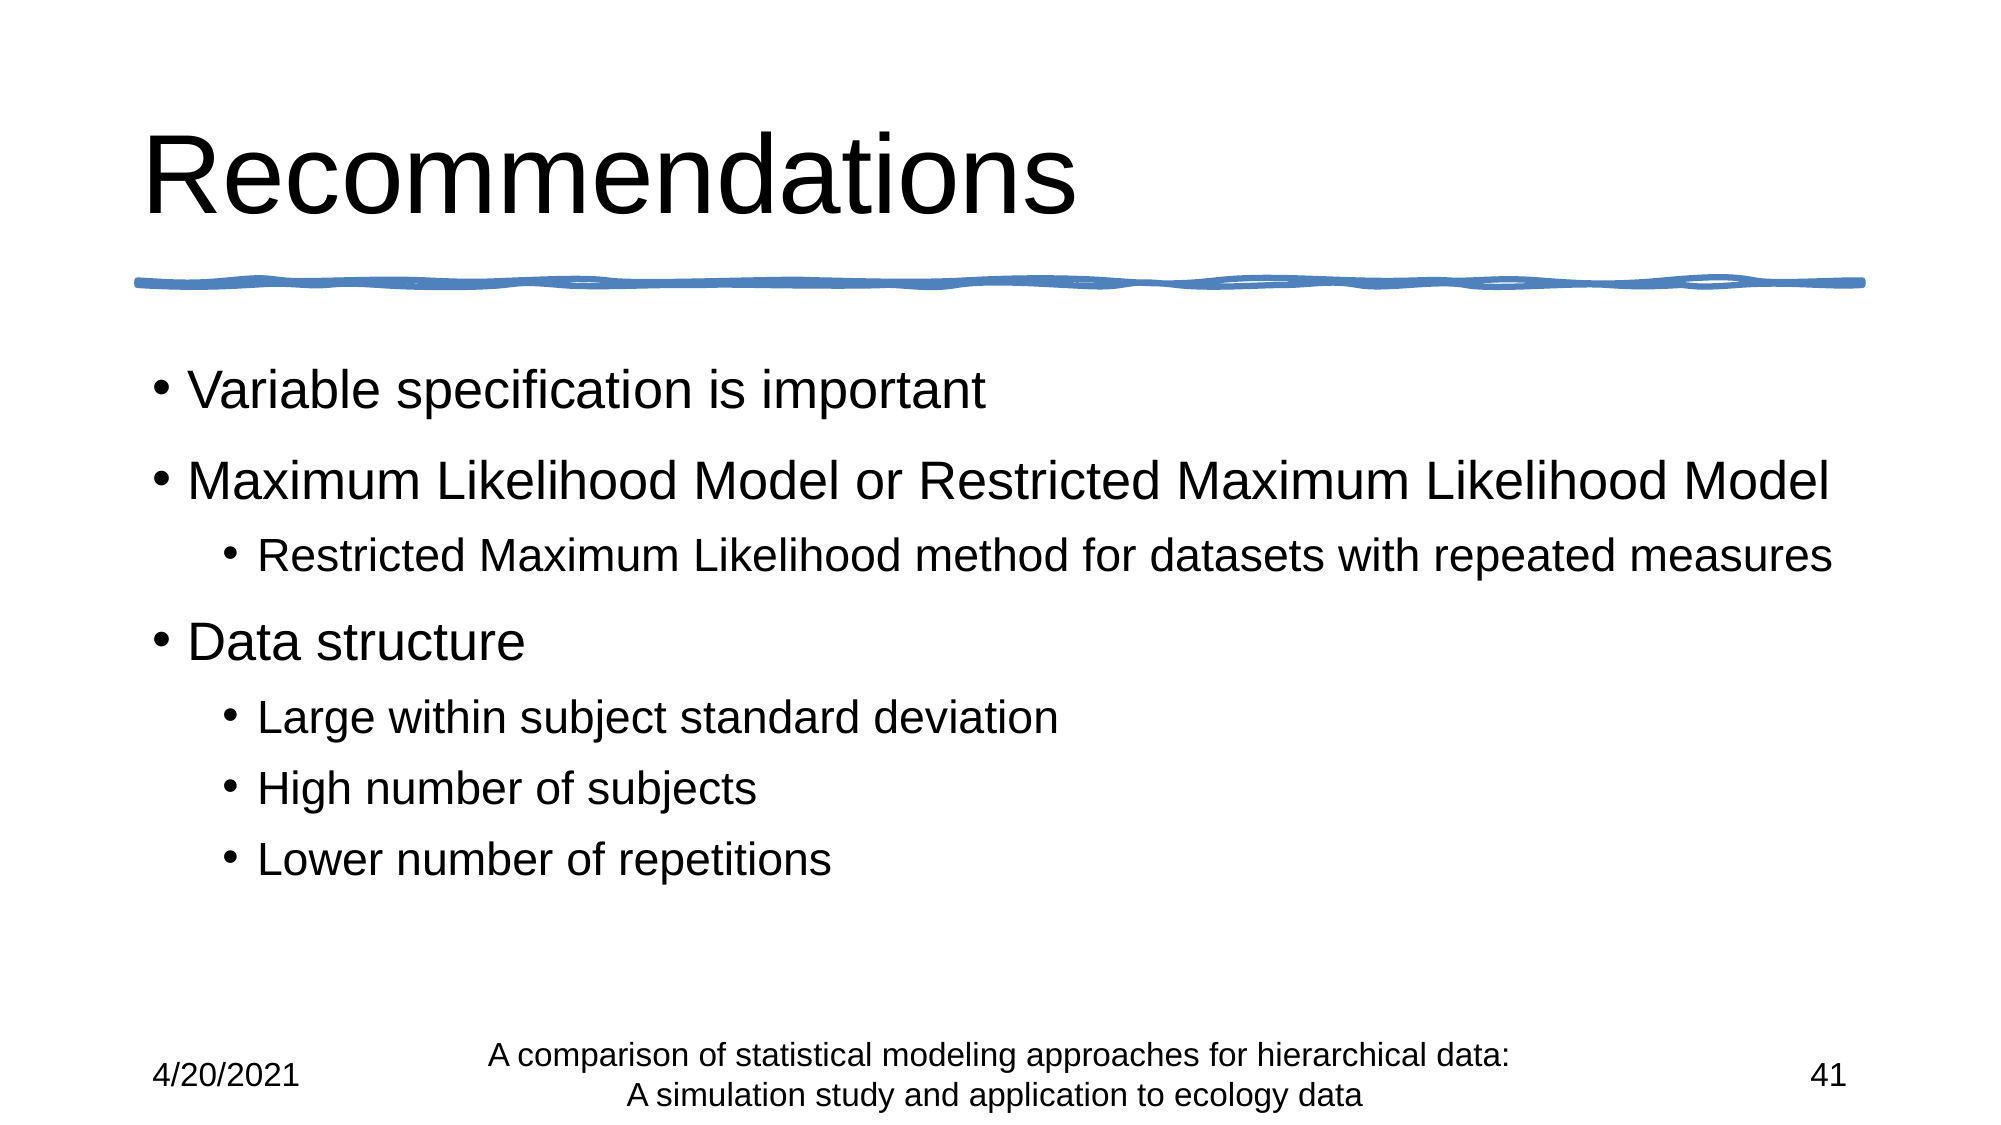

# Recommendations
Variable specification is important
Maximum Likelihood Model or Restricted Maximum Likelihood Model
Restricted Maximum Likelihood method for datasets with repeated measures
Data structure
Large within subject standard deviation
High number of subjects
Lower number of repetitions

4/20/2021
A comparison of statistical modeling approaches for hierarchical data: A simulation study and application to ecology data
41